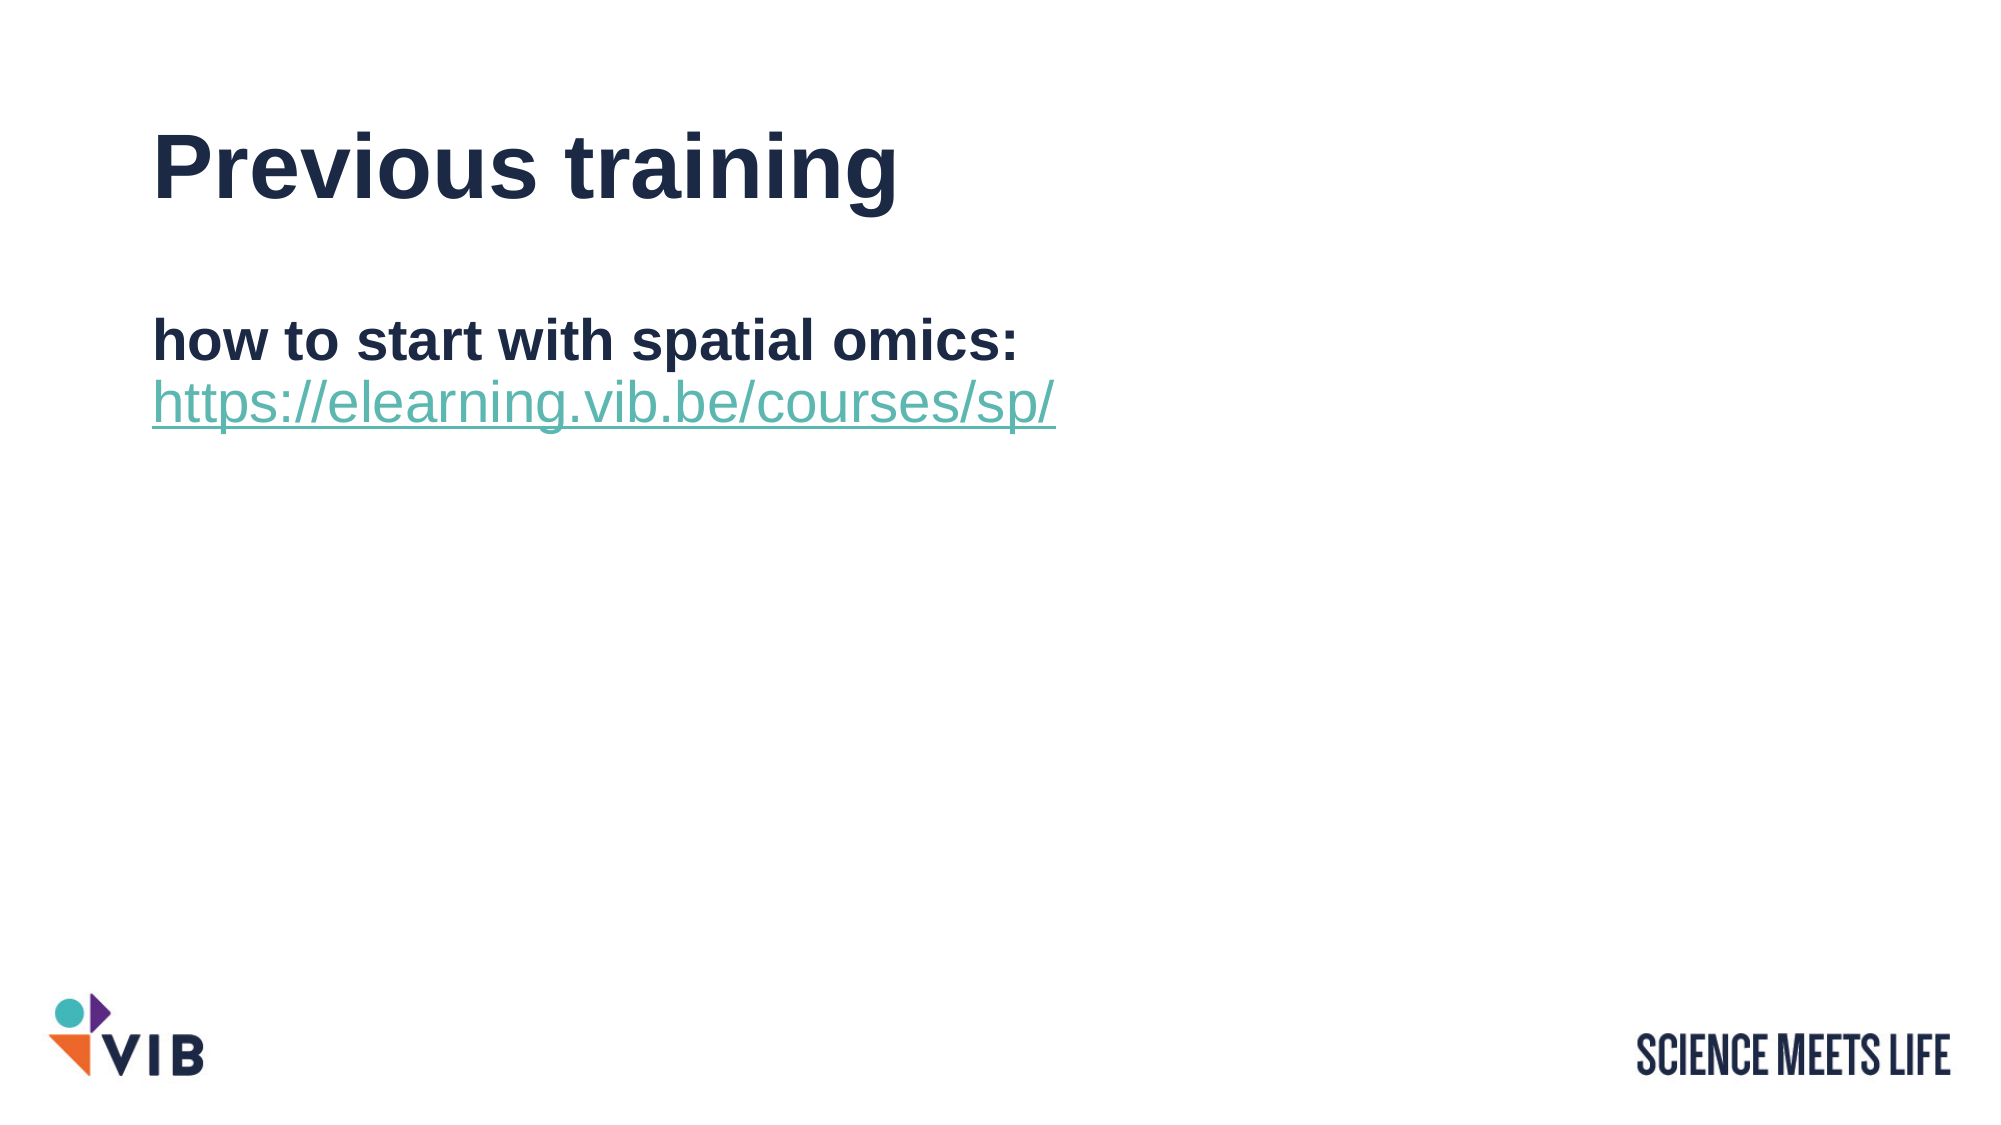

# Previous training
how to start with spatial omics: https://elearning.vib.be/courses/sp/